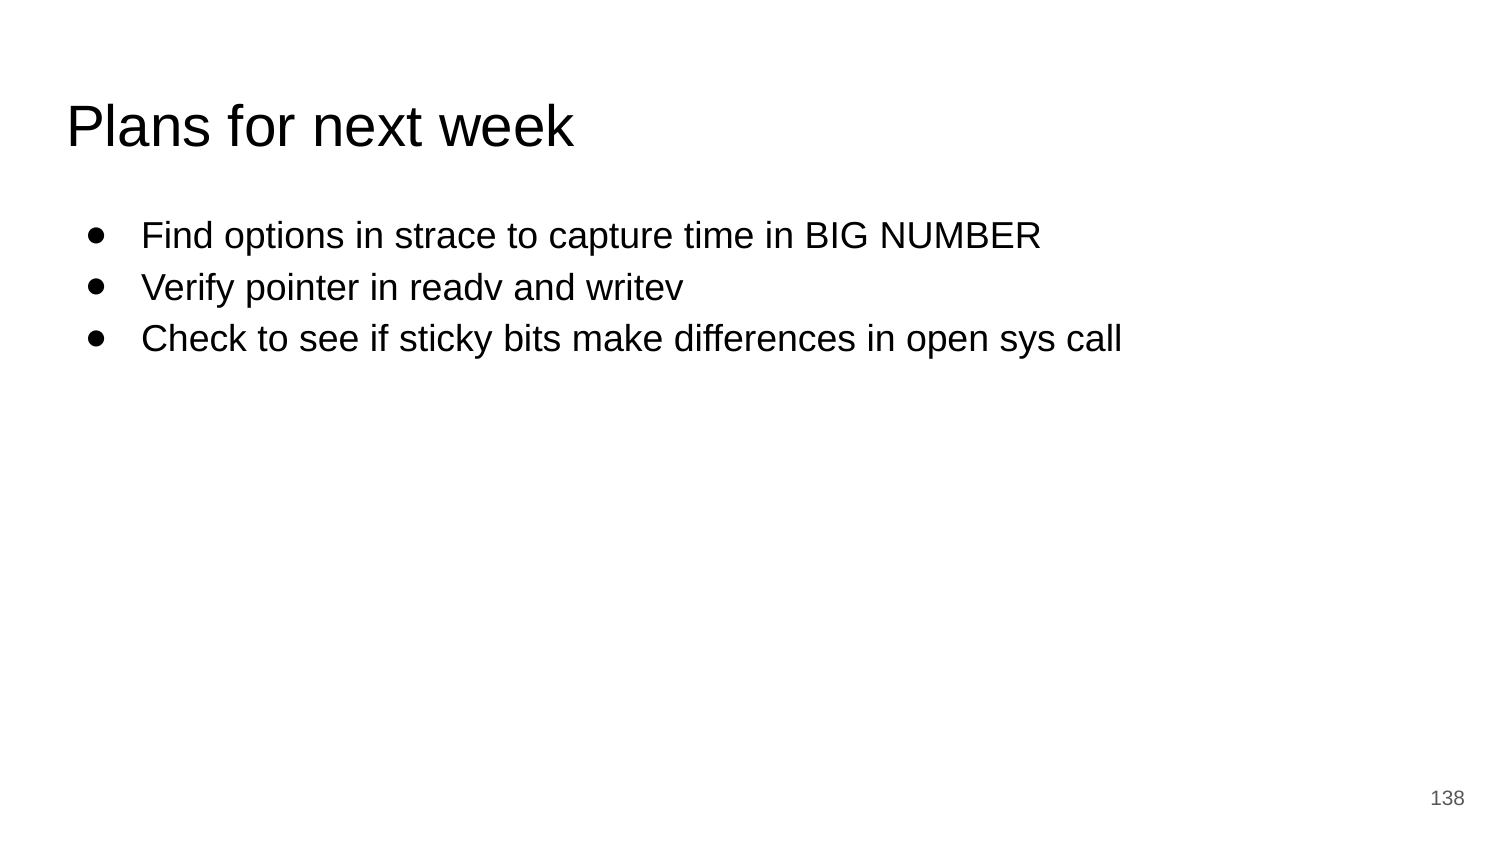

# Plans for next week
Find options in strace to capture time in BIG NUMBER
Verify pointer in readv and writev
Check to see if sticky bits make differences in open sys call
138